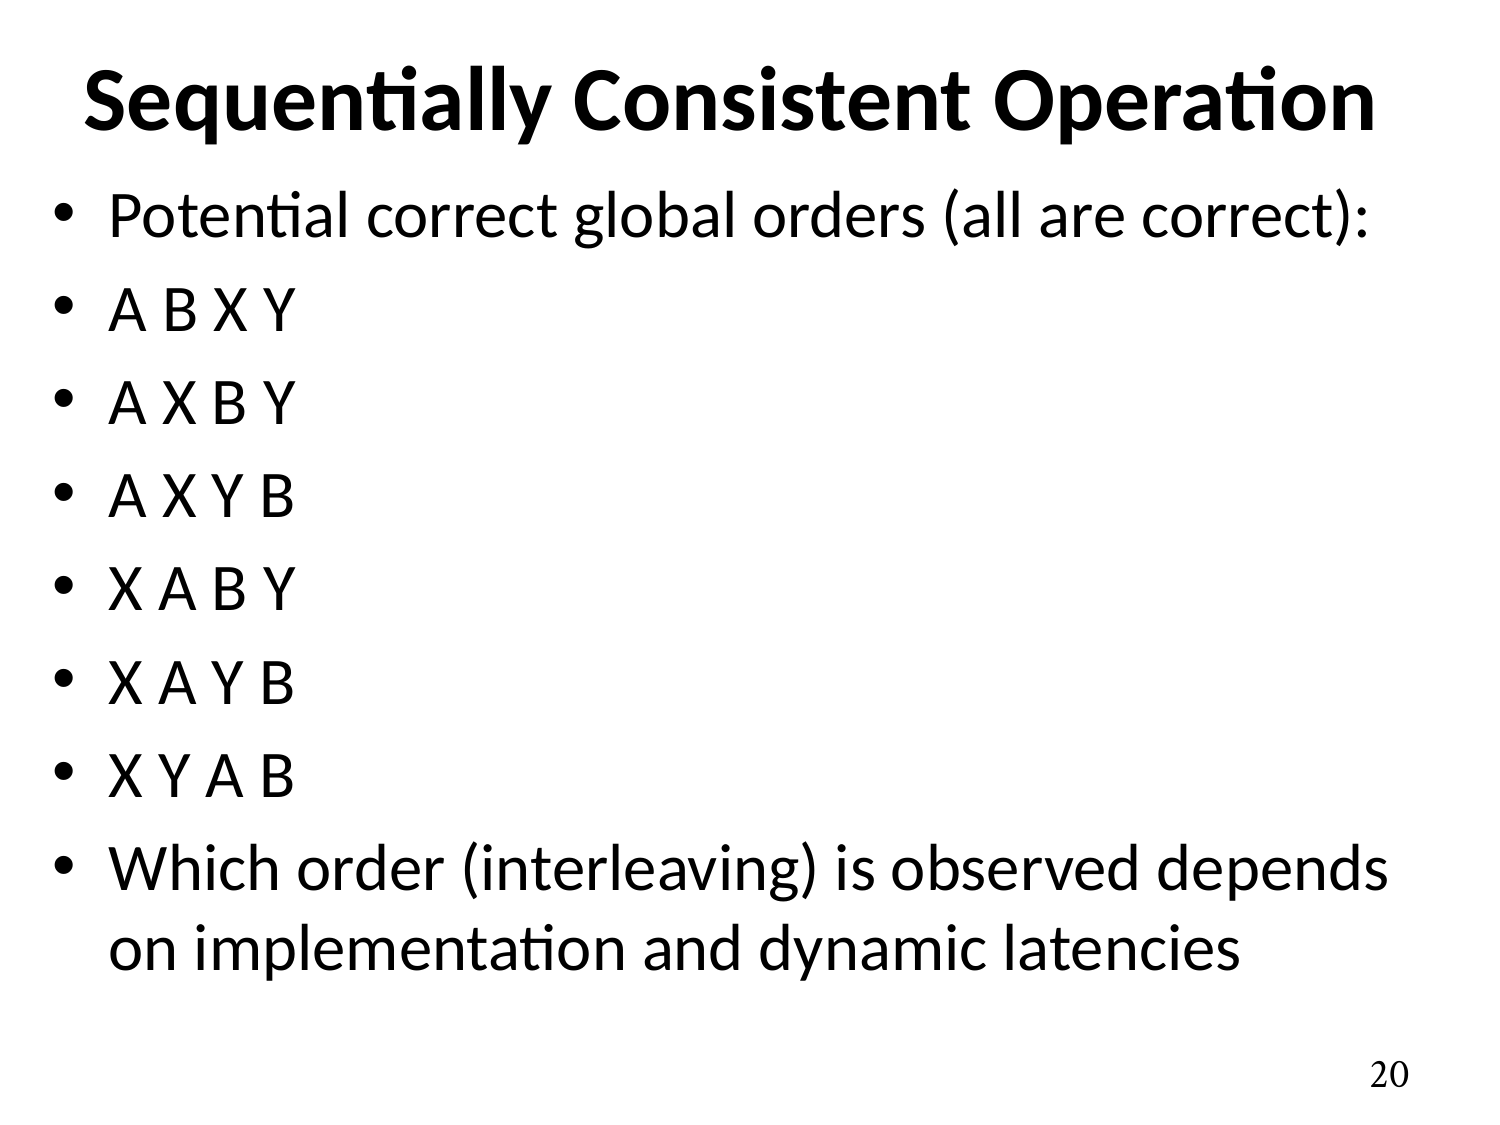

# Sequentially Consistent Operation
Potential correct global orders (all are correct):
A B X Y
A X B Y
A X Y B
X A B Y
X A Y B
X Y A B
Which order (interleaving) is observed depends on implementation and dynamic latencies
20